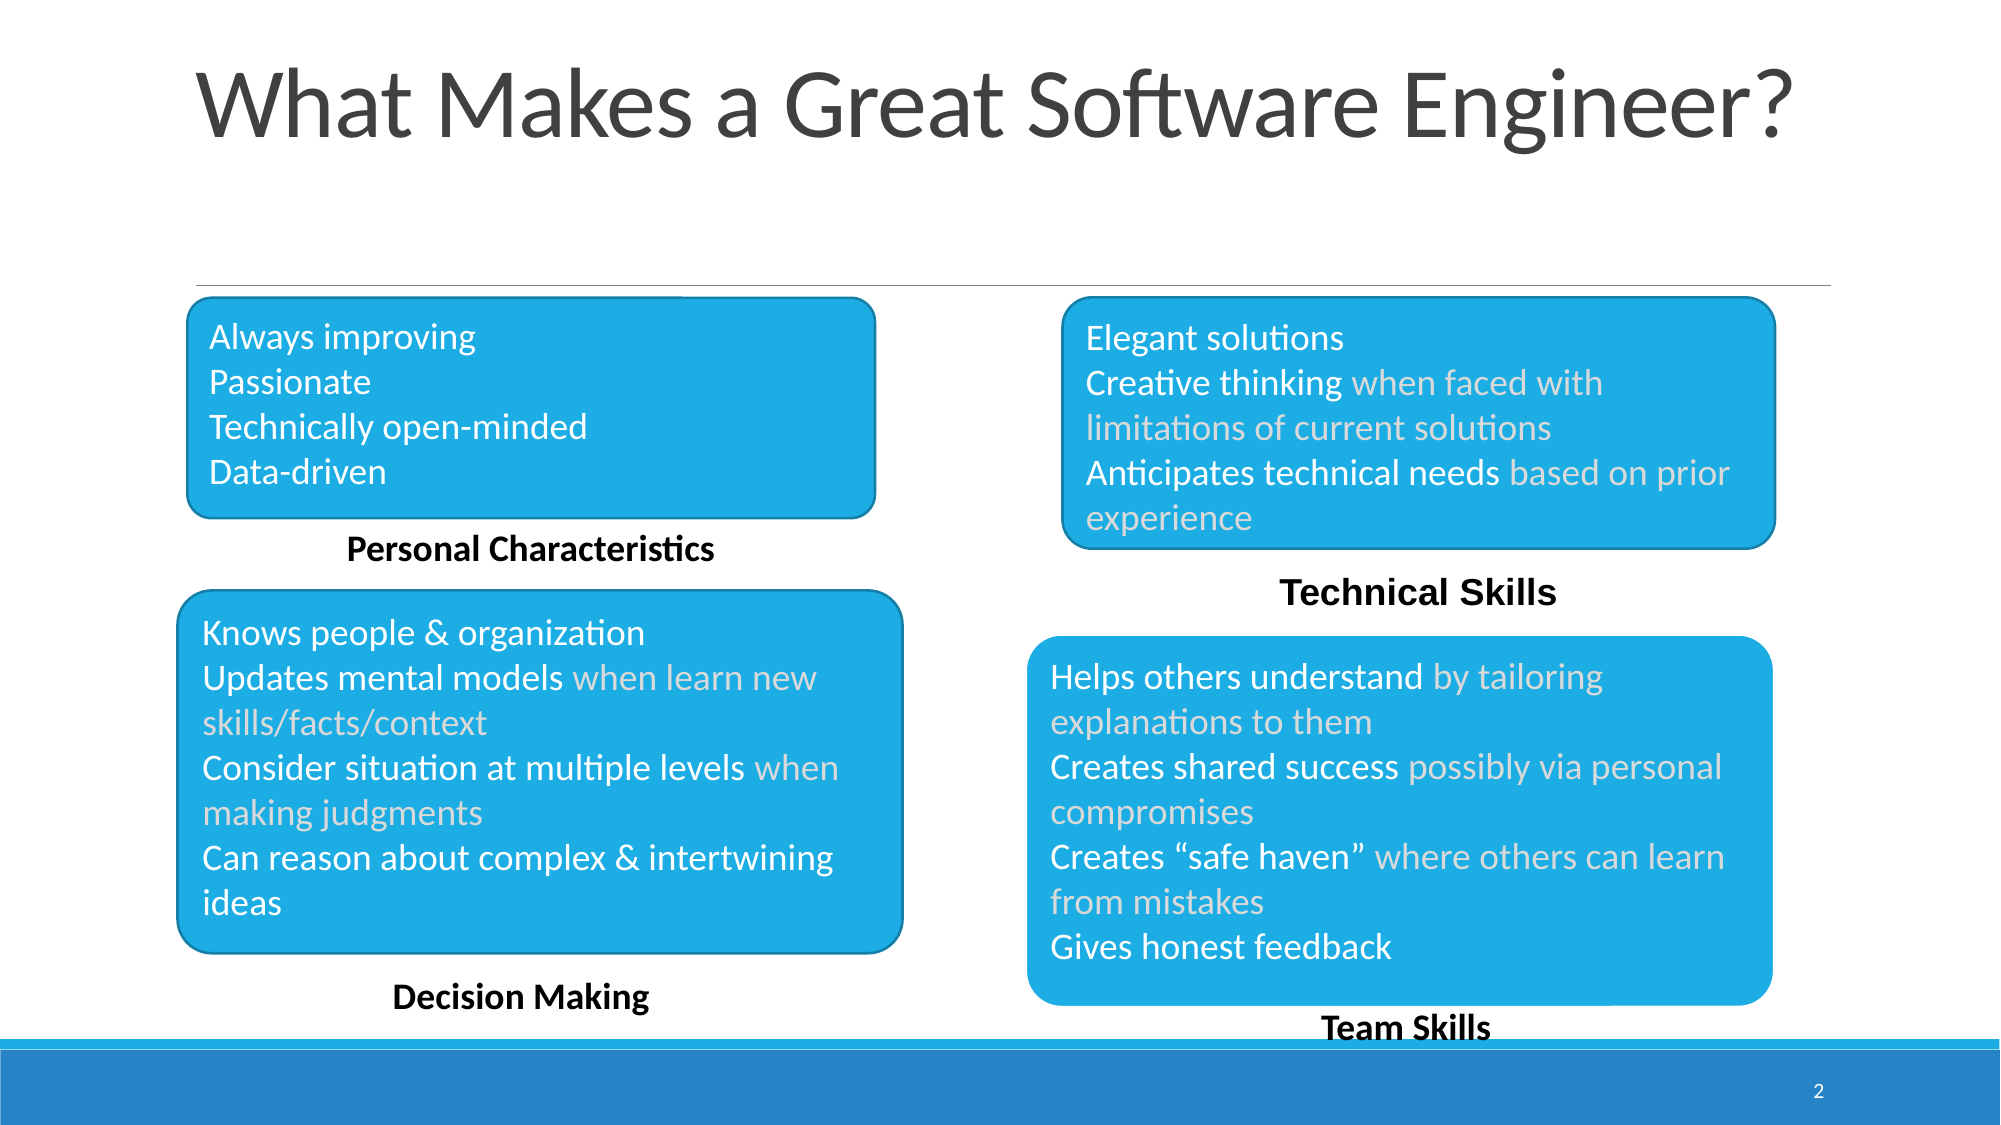

# What Makes a Great Software Engineer?
Elegant solutions
Creative thinking when faced with limitations of current solutions
Anticipates technical needs based on prior experience
Always improving
Passionate
Technically open-minded
Data-driven
Personal Characteristics
Technical Skills
Knows people & organization
Updates mental models when learn new skills/facts/context
Consider situation at multiple levels when making judgments
Can reason about complex & intertwining ideas
Helps others understand by tailoring explanations to them
Creates shared success possibly via personal compromises
Creates “safe haven” where others can learn from mistakes
Gives honest feedback
Decision Making
Team Skills
2